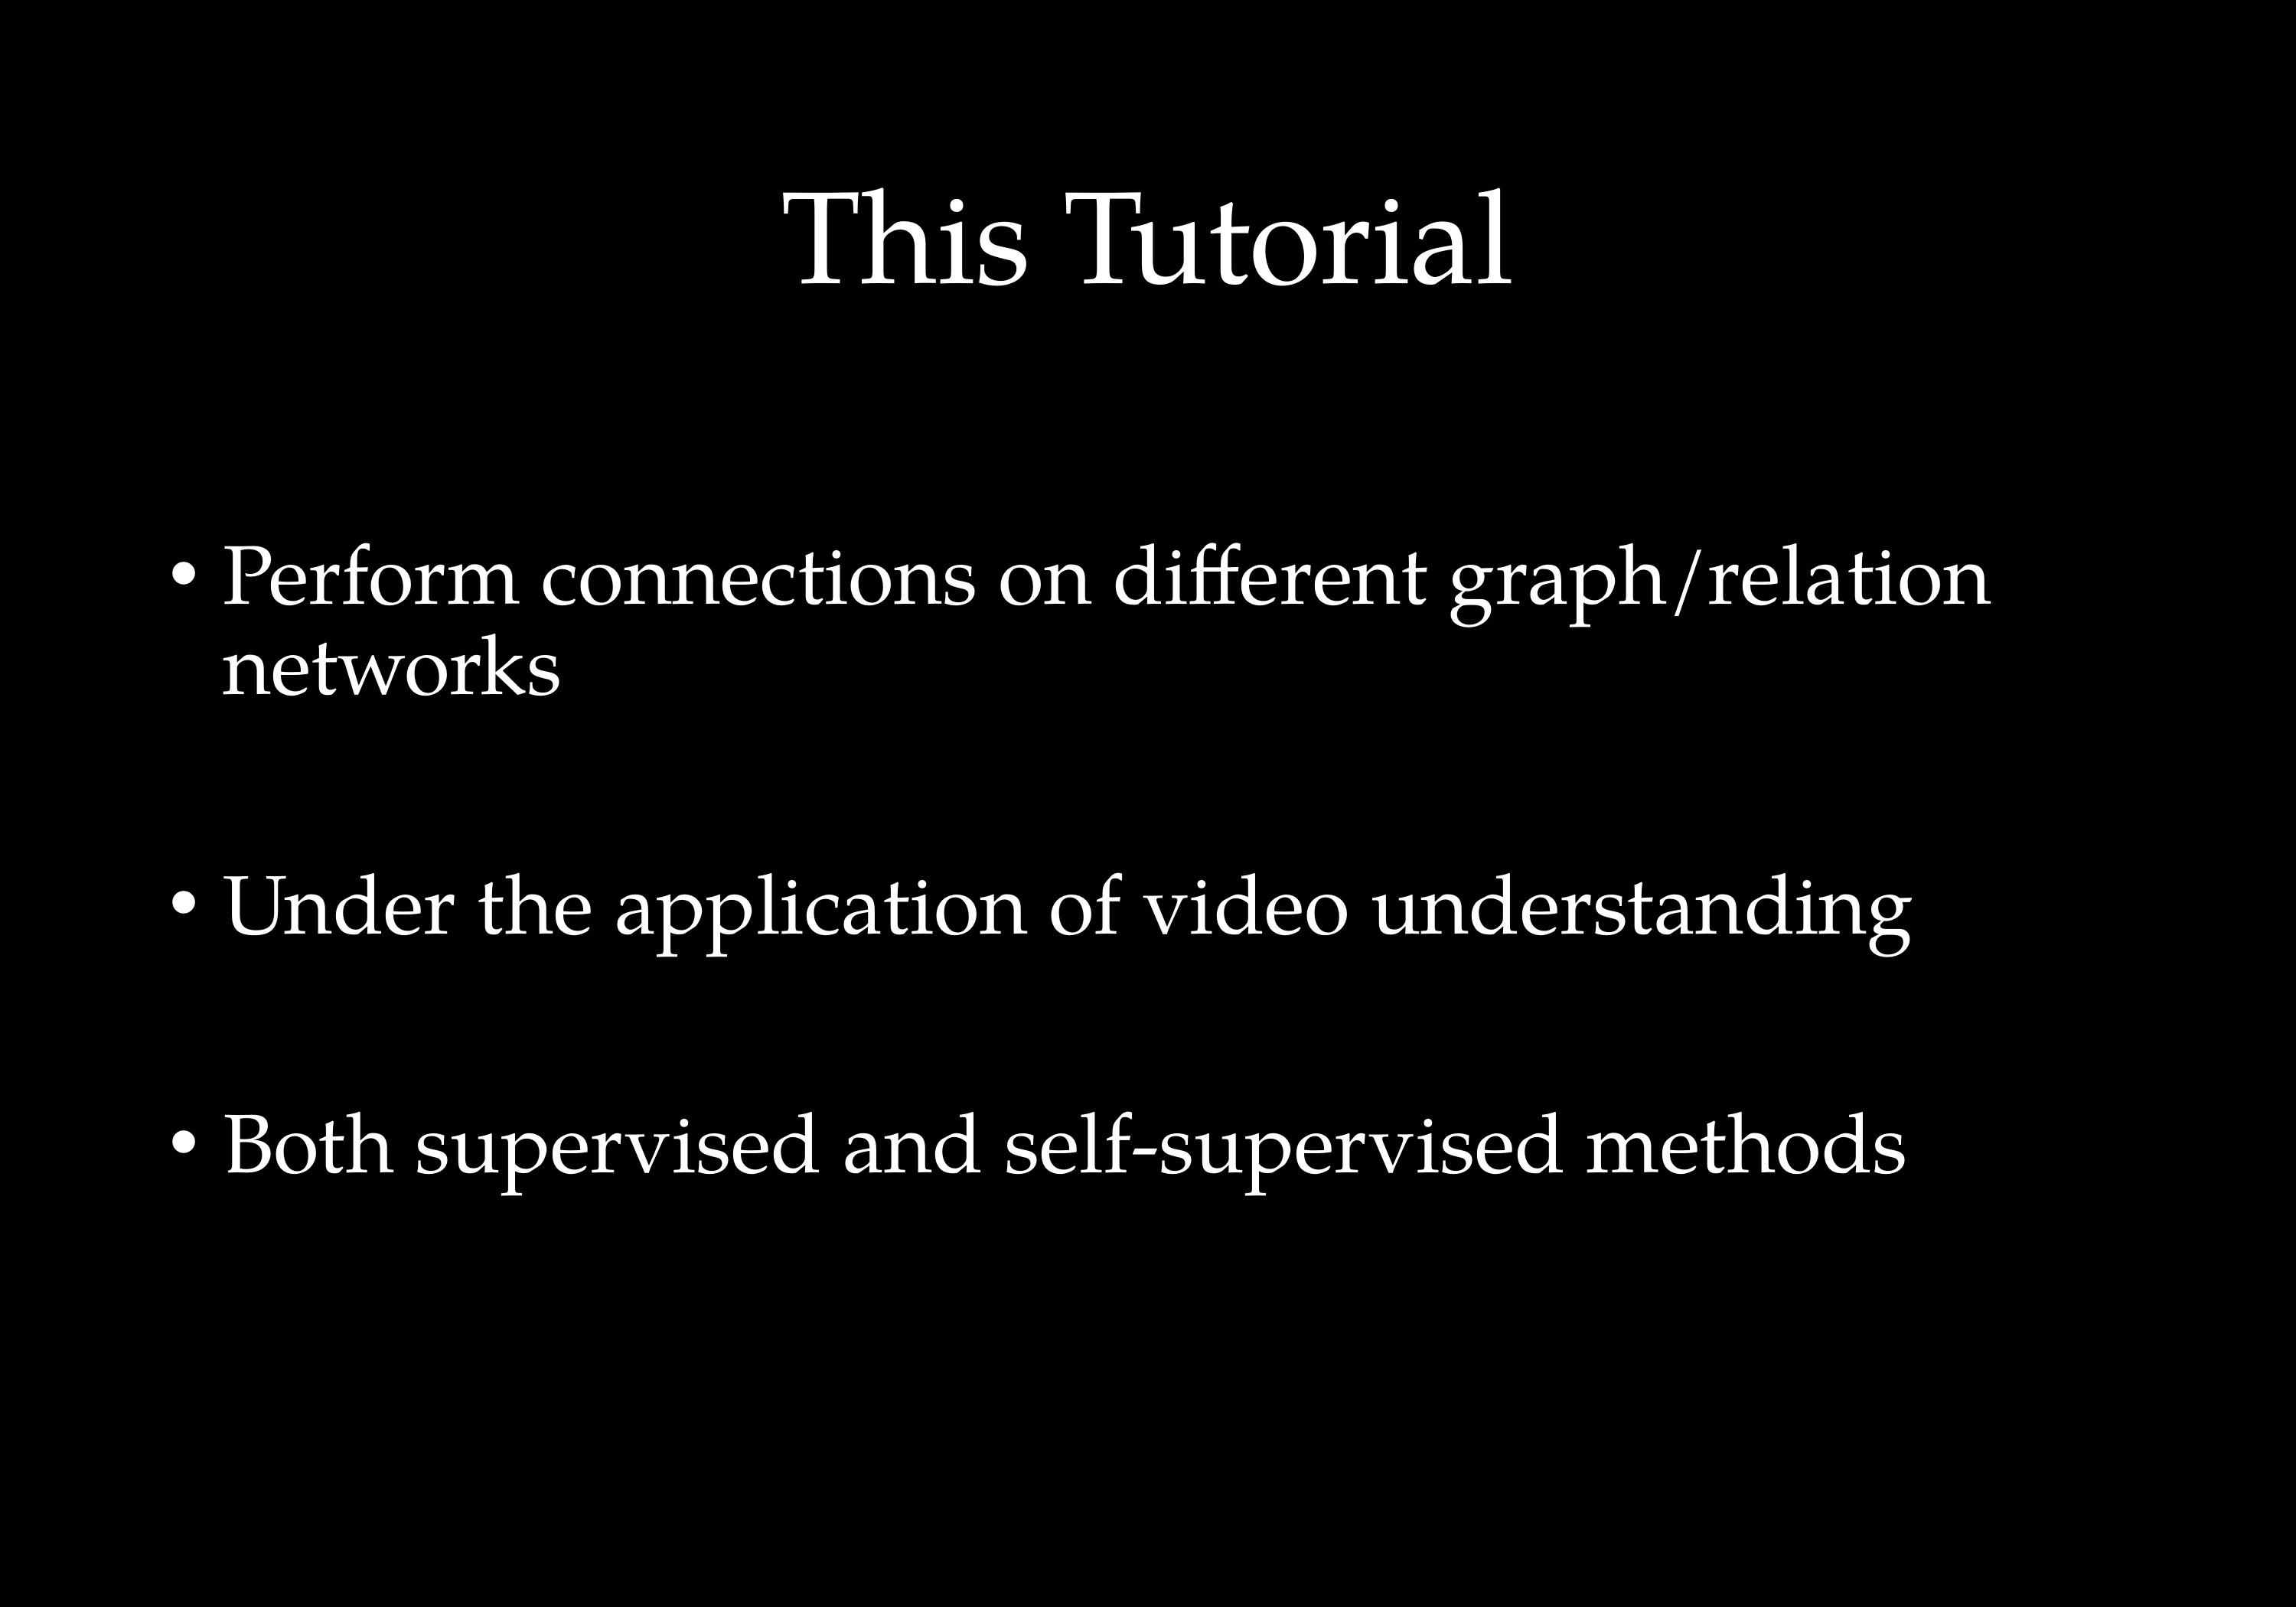

# This Tutorial

Perform connections on different graph/relation networks

Under the application of video understanding

Both supervised and self-supervised methods